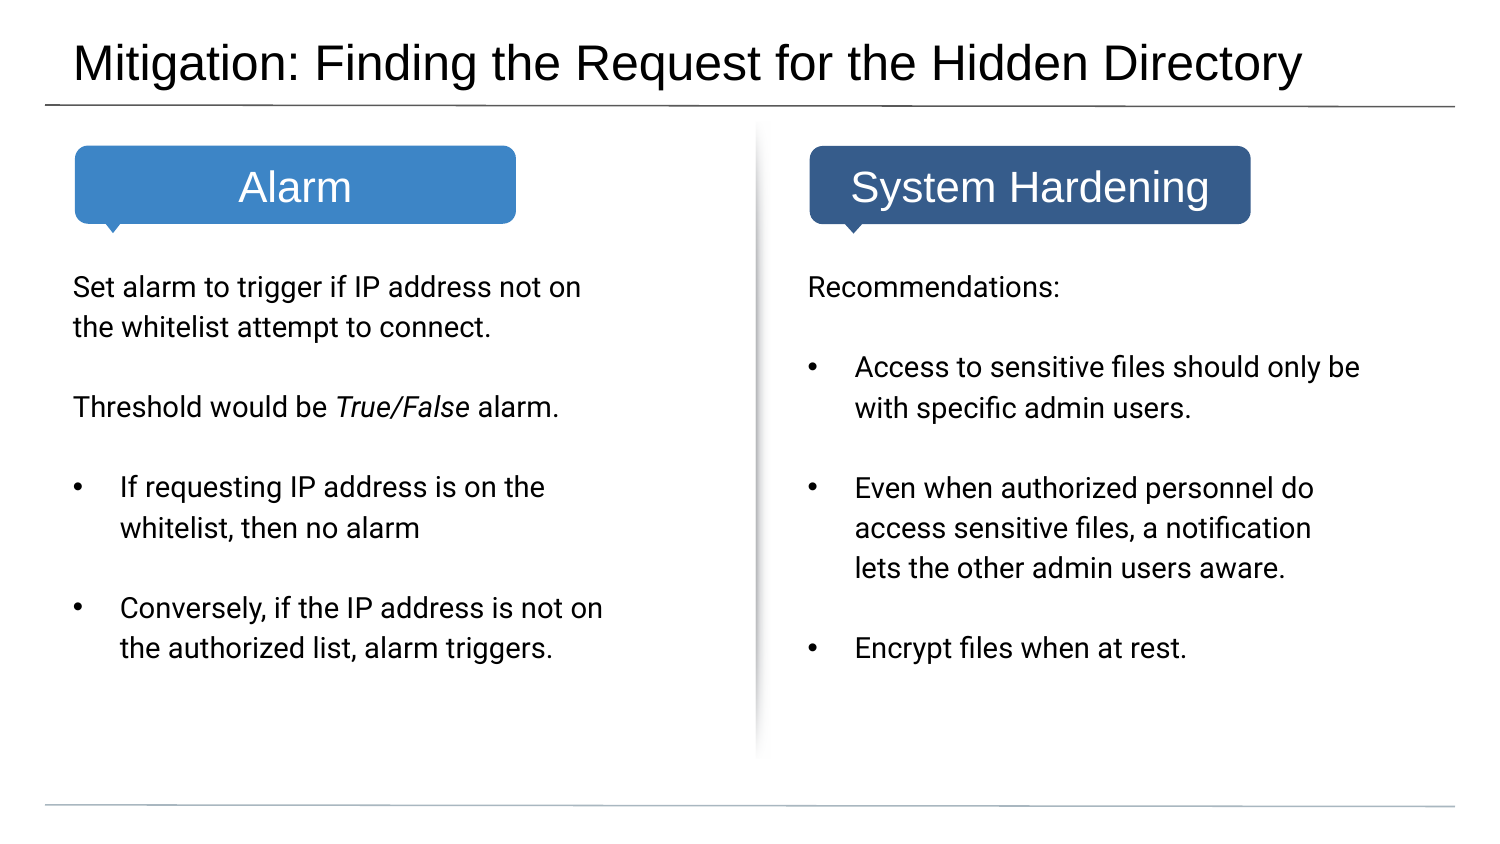

# Mitigation: Finding the Request for the Hidden Directory
Set alarm to trigger if IP address not on the whitelist attempt to connect.

Threshold would be True/False alarm.

If requesting IP address is on the whitelist, then no alarm

Conversely, if the IP address is not on the authorized list, alarm triggers.
Recommendations:

Access to sensitive files should only be with specific admin users.

Even when authorized personnel do access sensitive files, a notification lets the other admin users aware.

Encrypt files when at rest.